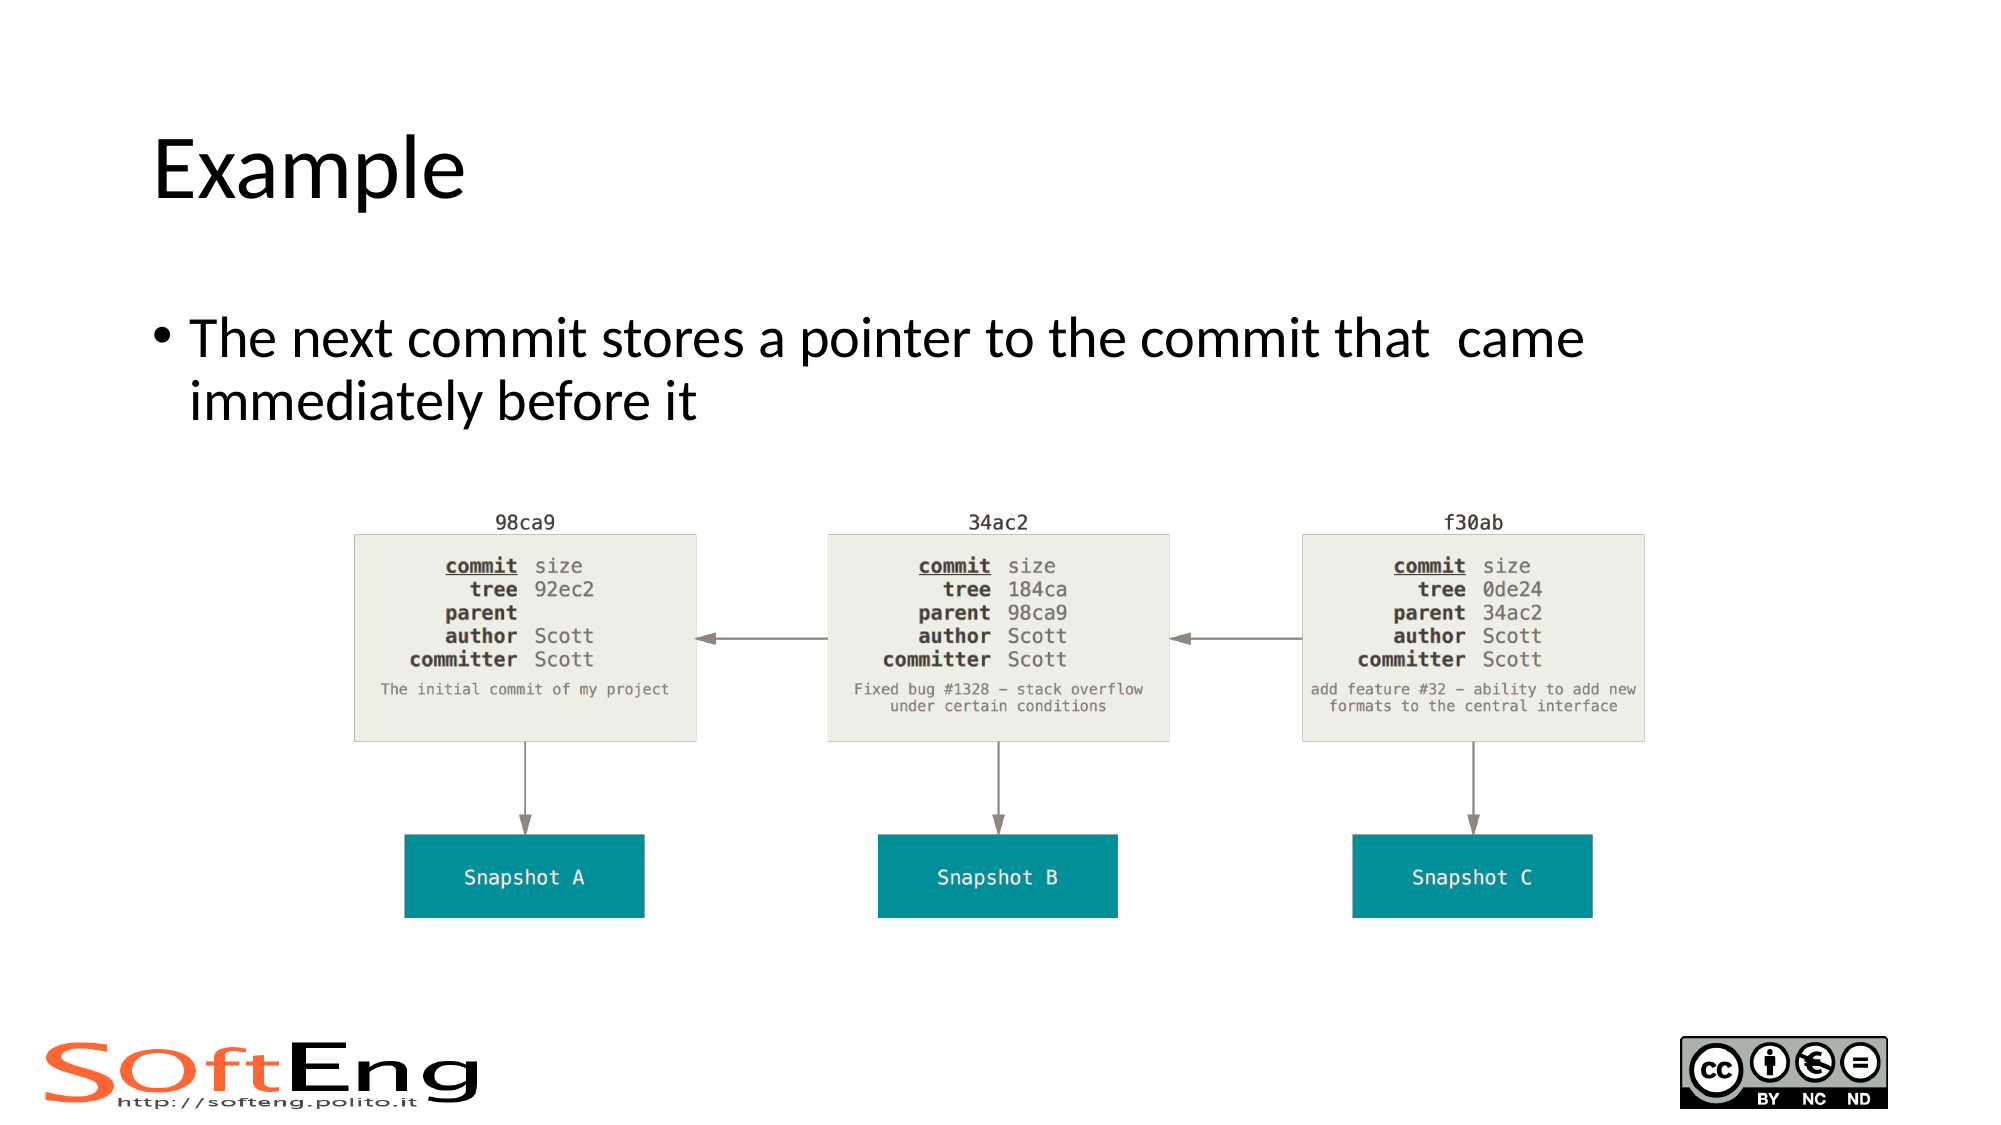

# Example
The next commit stores a pointer to the commit that  came immediately before it